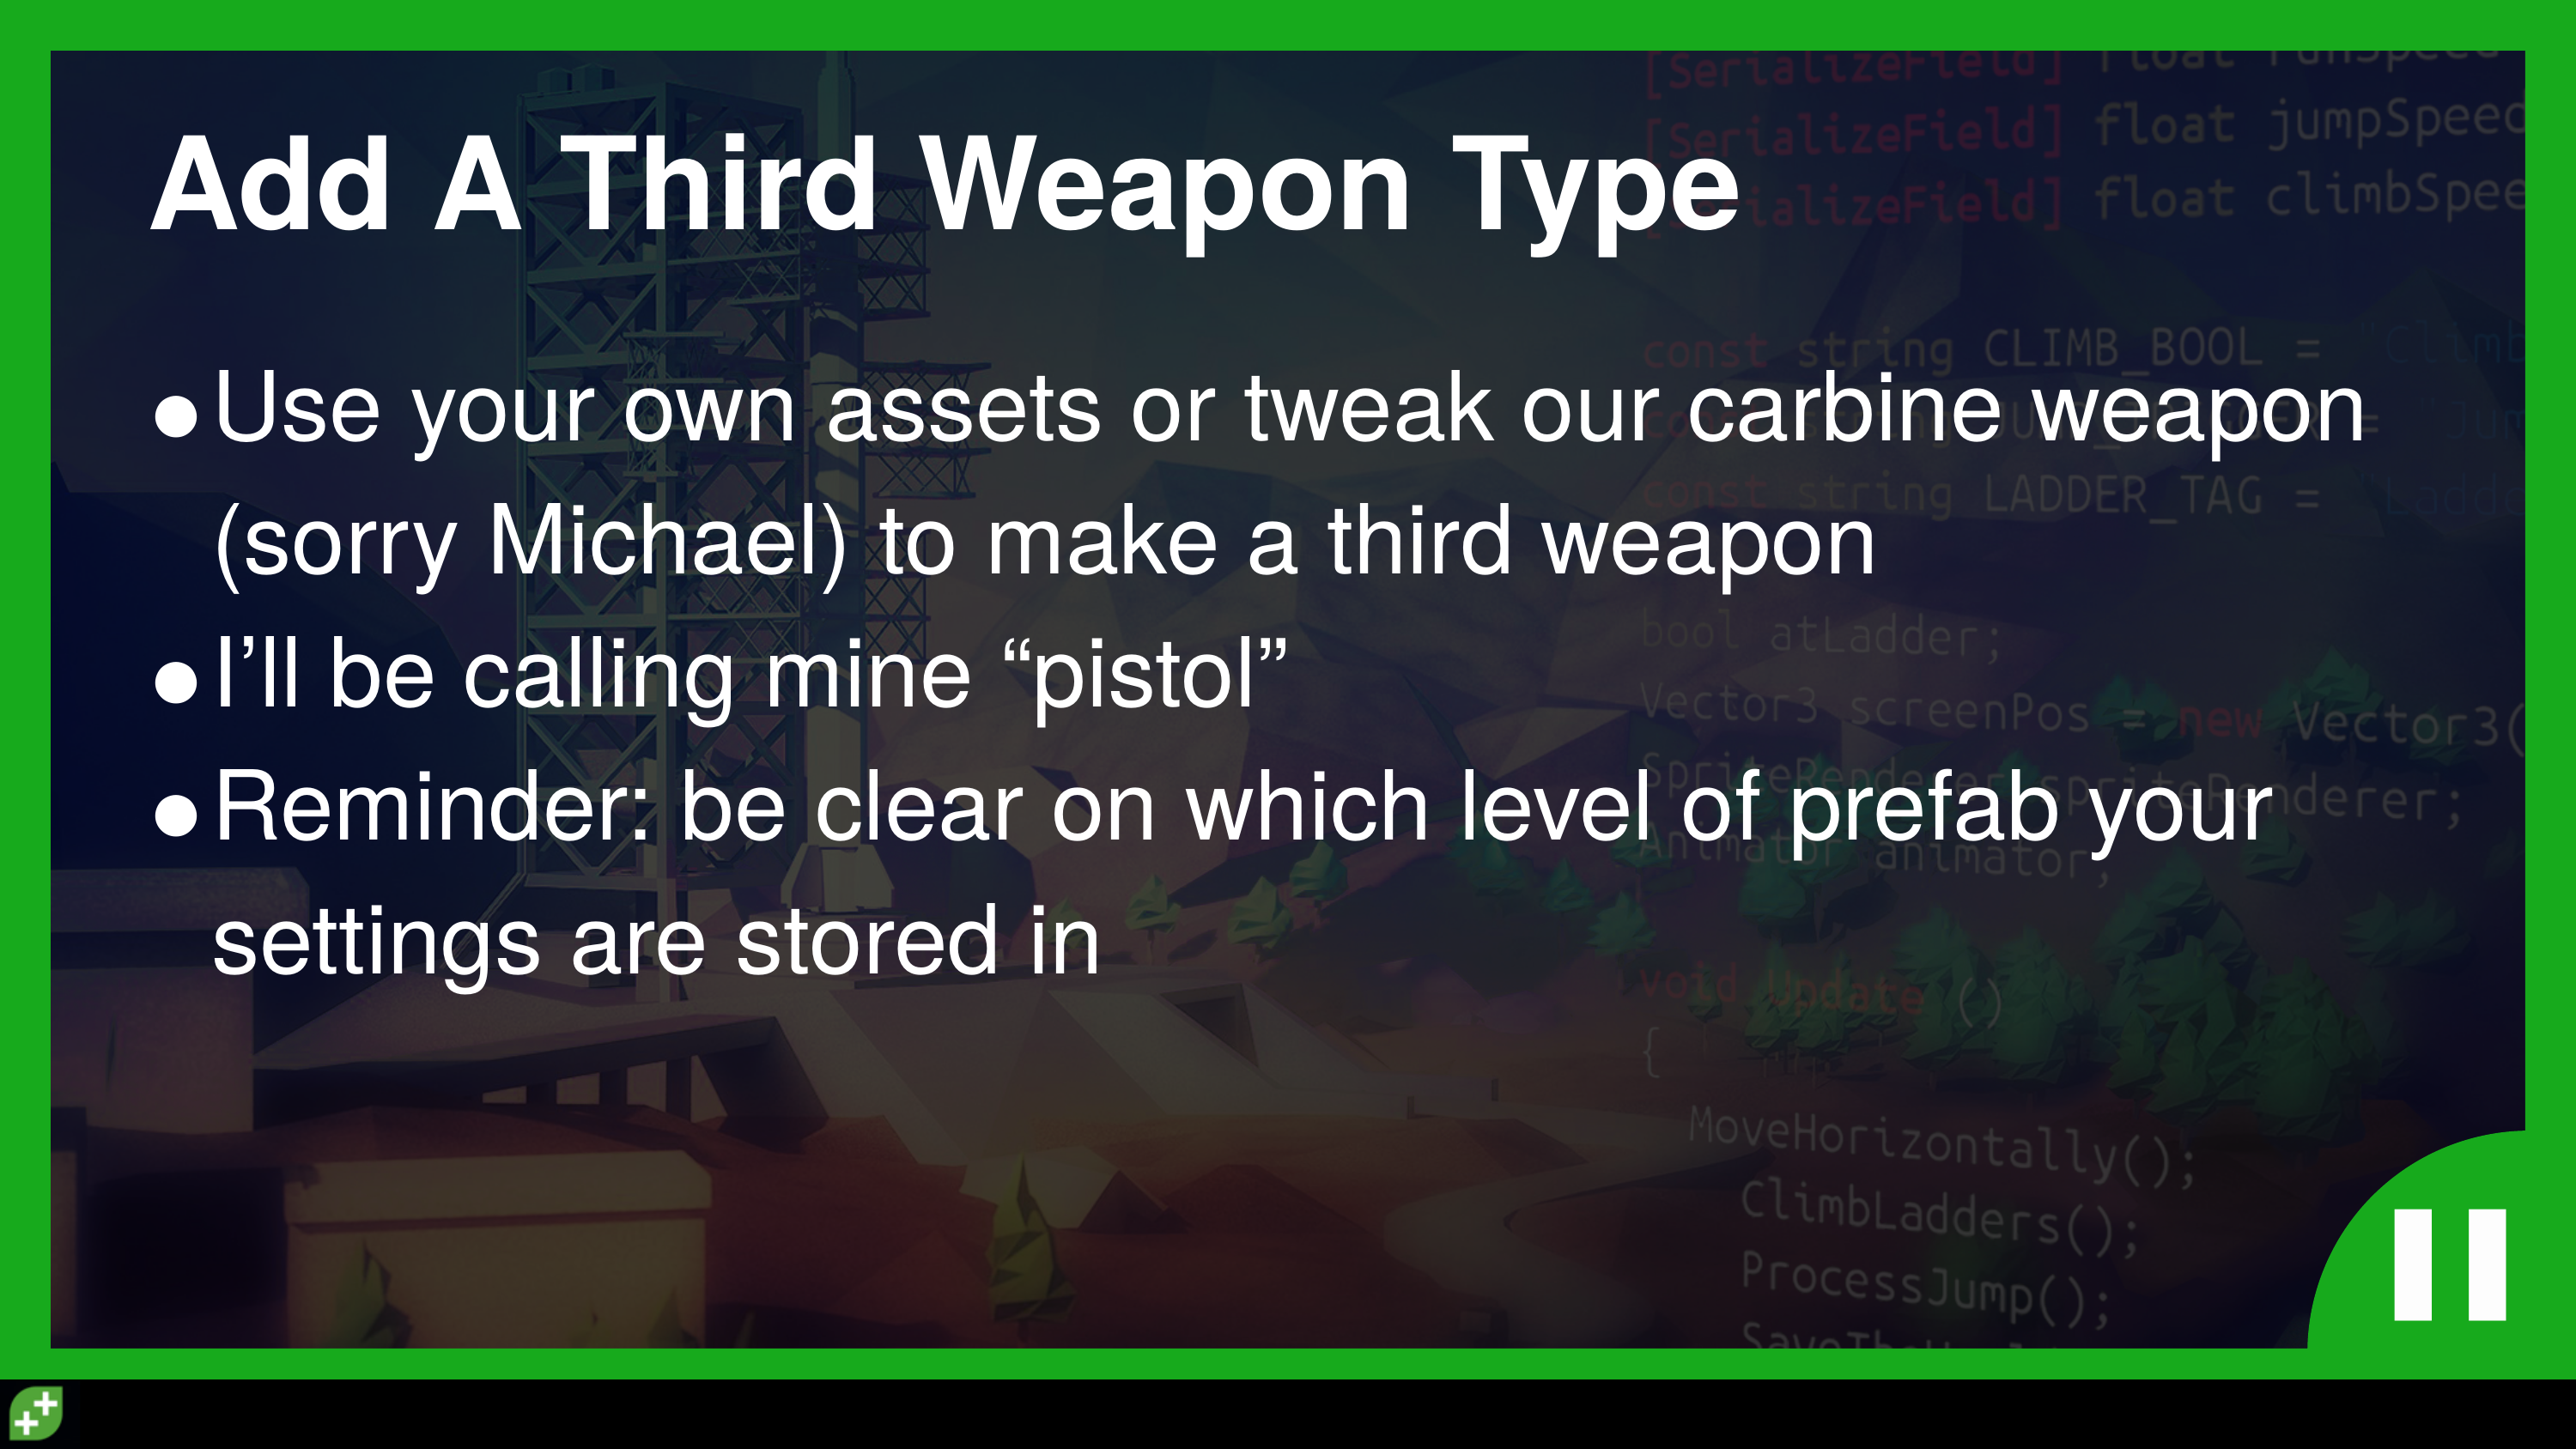

# Add A Third Weapon Type
Use your own assets or tweak our carbine weapon (sorry Michael) to make a third weapon
I’ll be calling mine “pistol”
Reminder: be clear on which level of prefab your settings are stored in